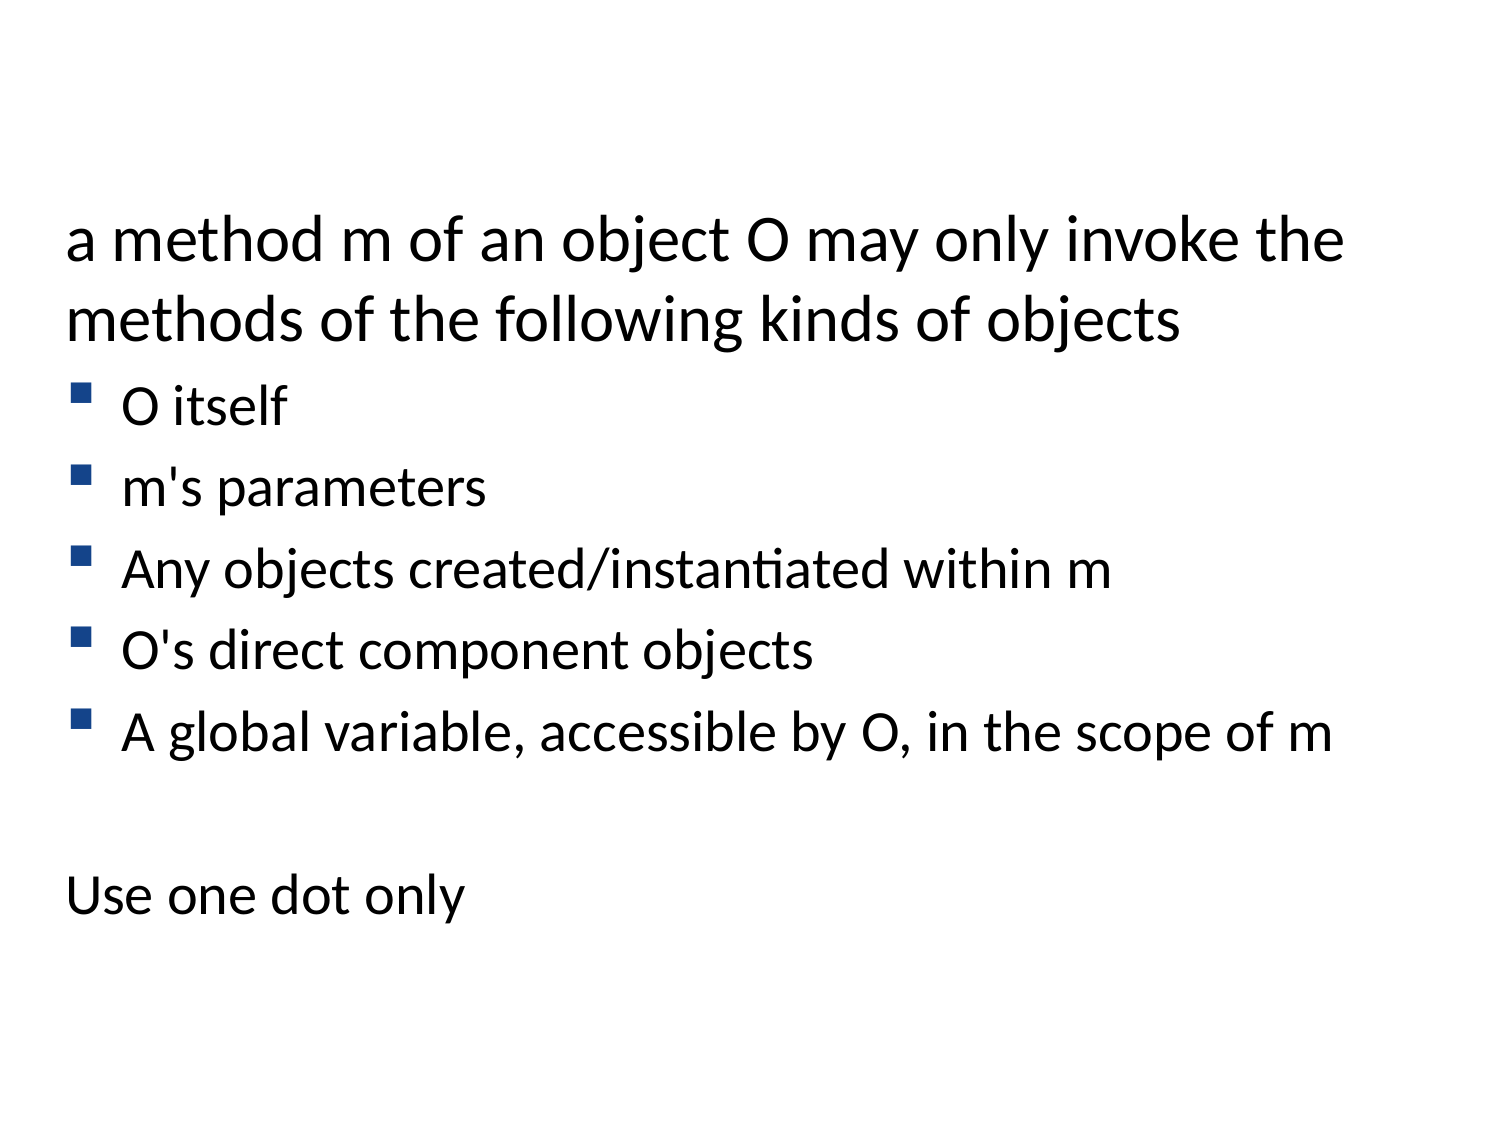

# Law of Demeter
a method m of an object O may only invoke the methods of the following kinds of objects
O itself
m's parameters
Any objects created/instantiated within m
O's direct component objects
A global variable, accessible by O, in the scope of m

Use one dot only